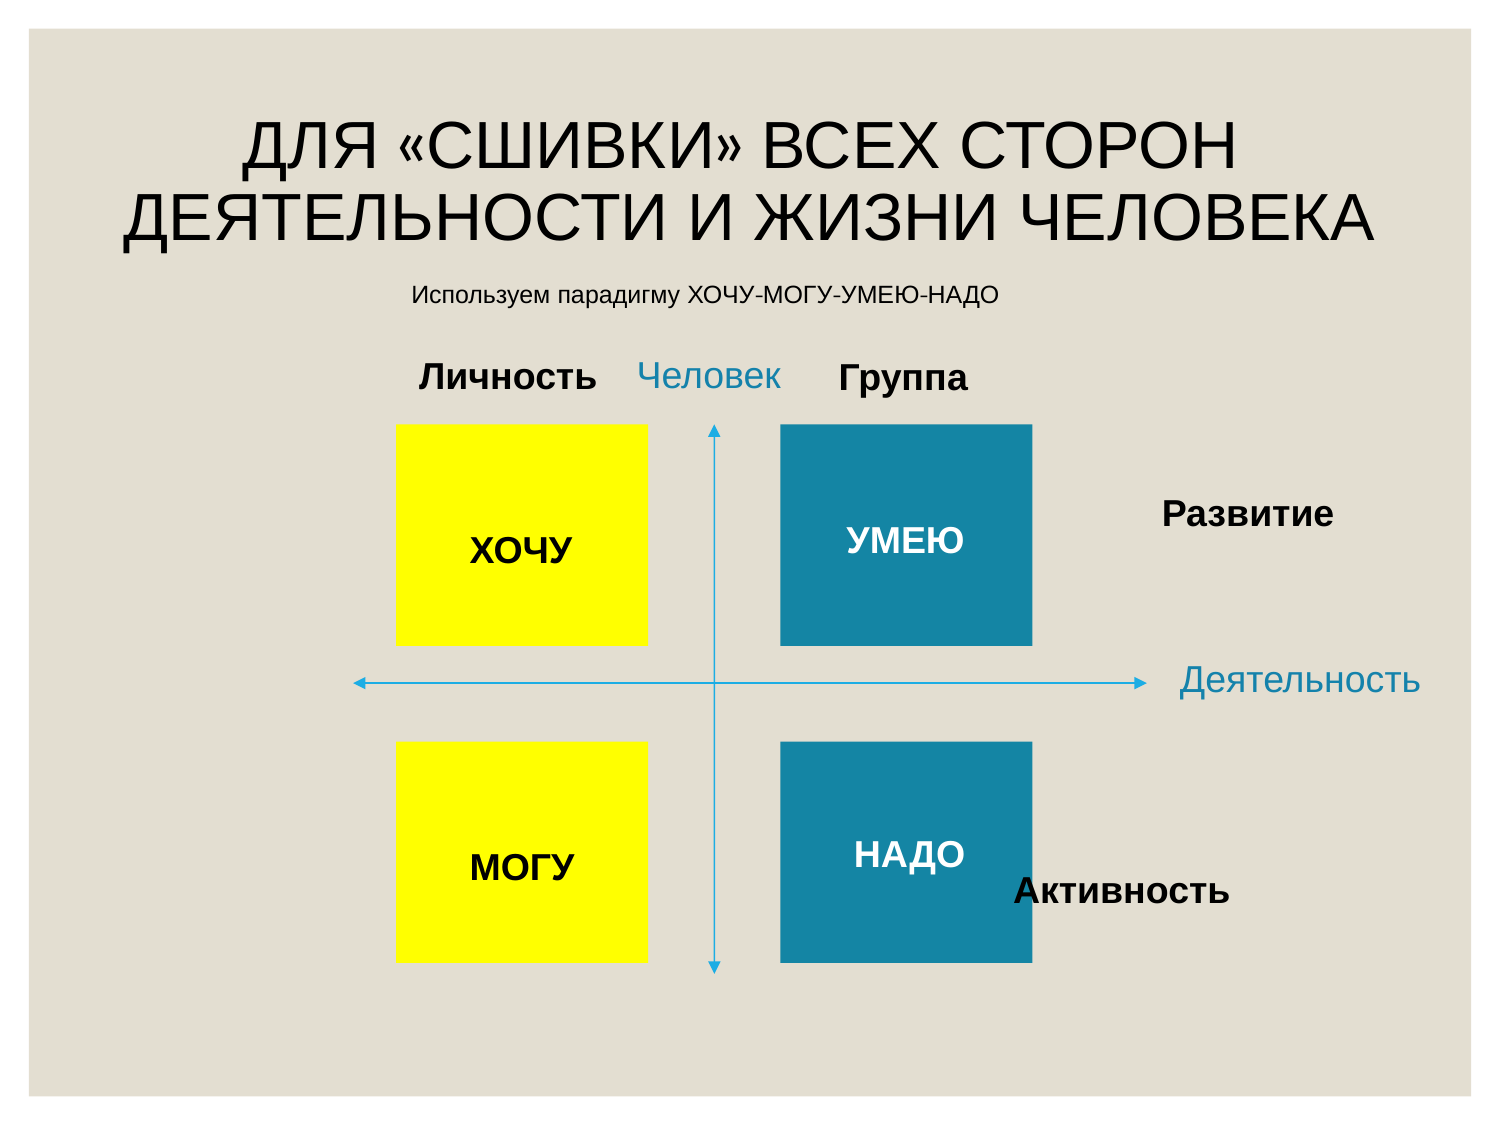

# ДЛЯ «СШИВКИ» ВСЕХ СТОРОН ДЕЯТЕЛЬНОСТИ И ЖИЗНИ ЧЕЛОВЕКА
Используем парадигму ХОЧУ-МОГУ-УМЕЮ-НАДО
Человек
  Личность
Группа

    УМЕЮ
Развитие
ХОЧУ
Деятельность

		Активность
НАДО
МОГУ